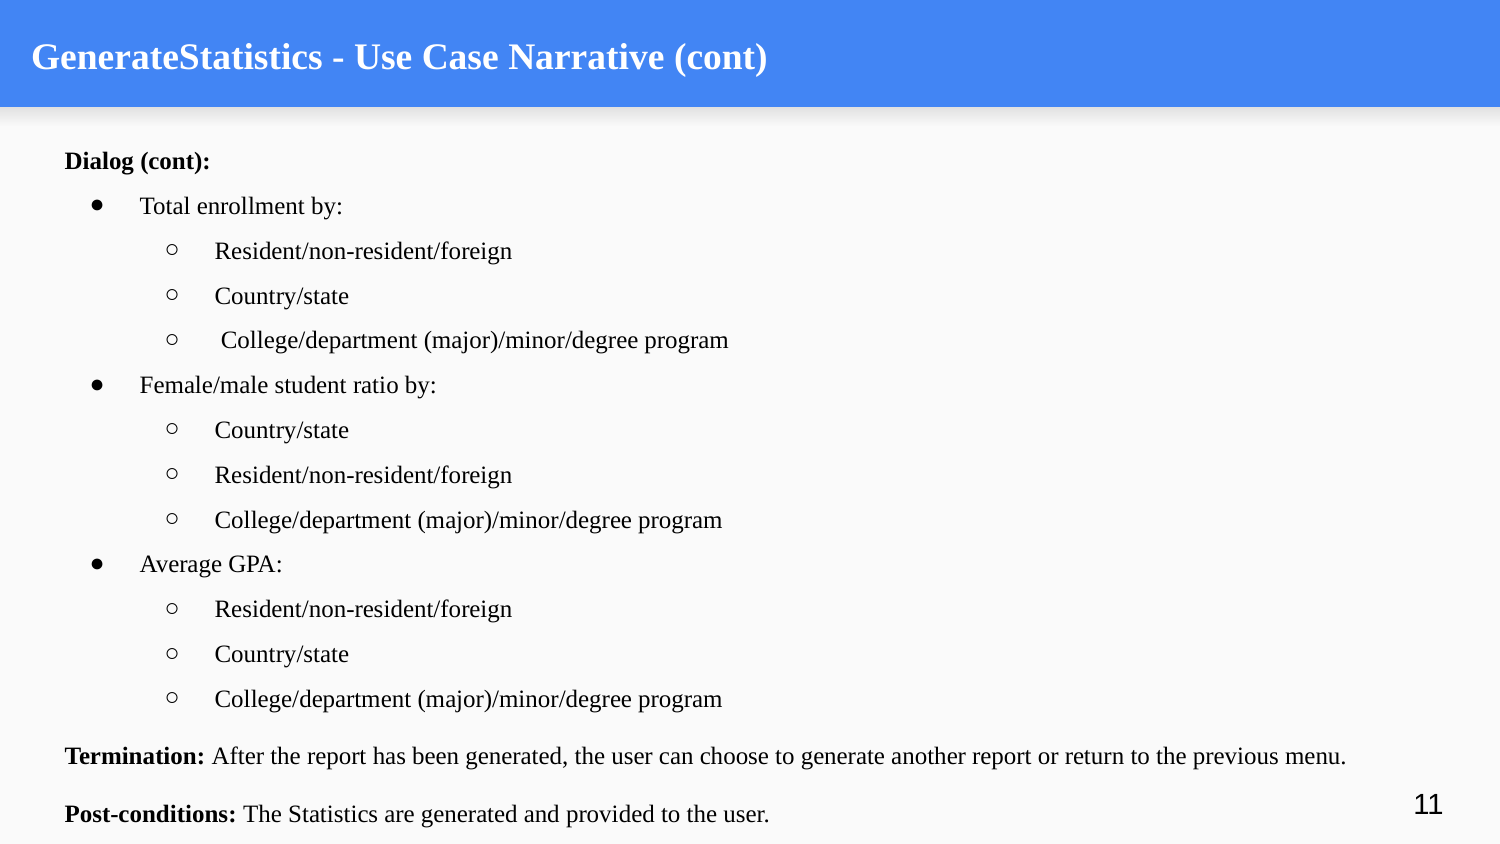

# GenerateStatistics - Use Case Narrative (cont)
Dialog (cont):
Total enrollment by:
Resident/non-resident/foreign
Country/state
 College/department (major)/minor/degree program
Female/male student ratio by:
Country/state
Resident/non-resident/foreign
College/department (major)/minor/degree program
Average GPA:
Resident/non-resident/foreign
Country/state
College/department (major)/minor/degree program
Termination: After the report has been generated, the user can choose to generate another report or return to the previous menu.
Post-conditions: The Statistics are generated and provided to the user.

11